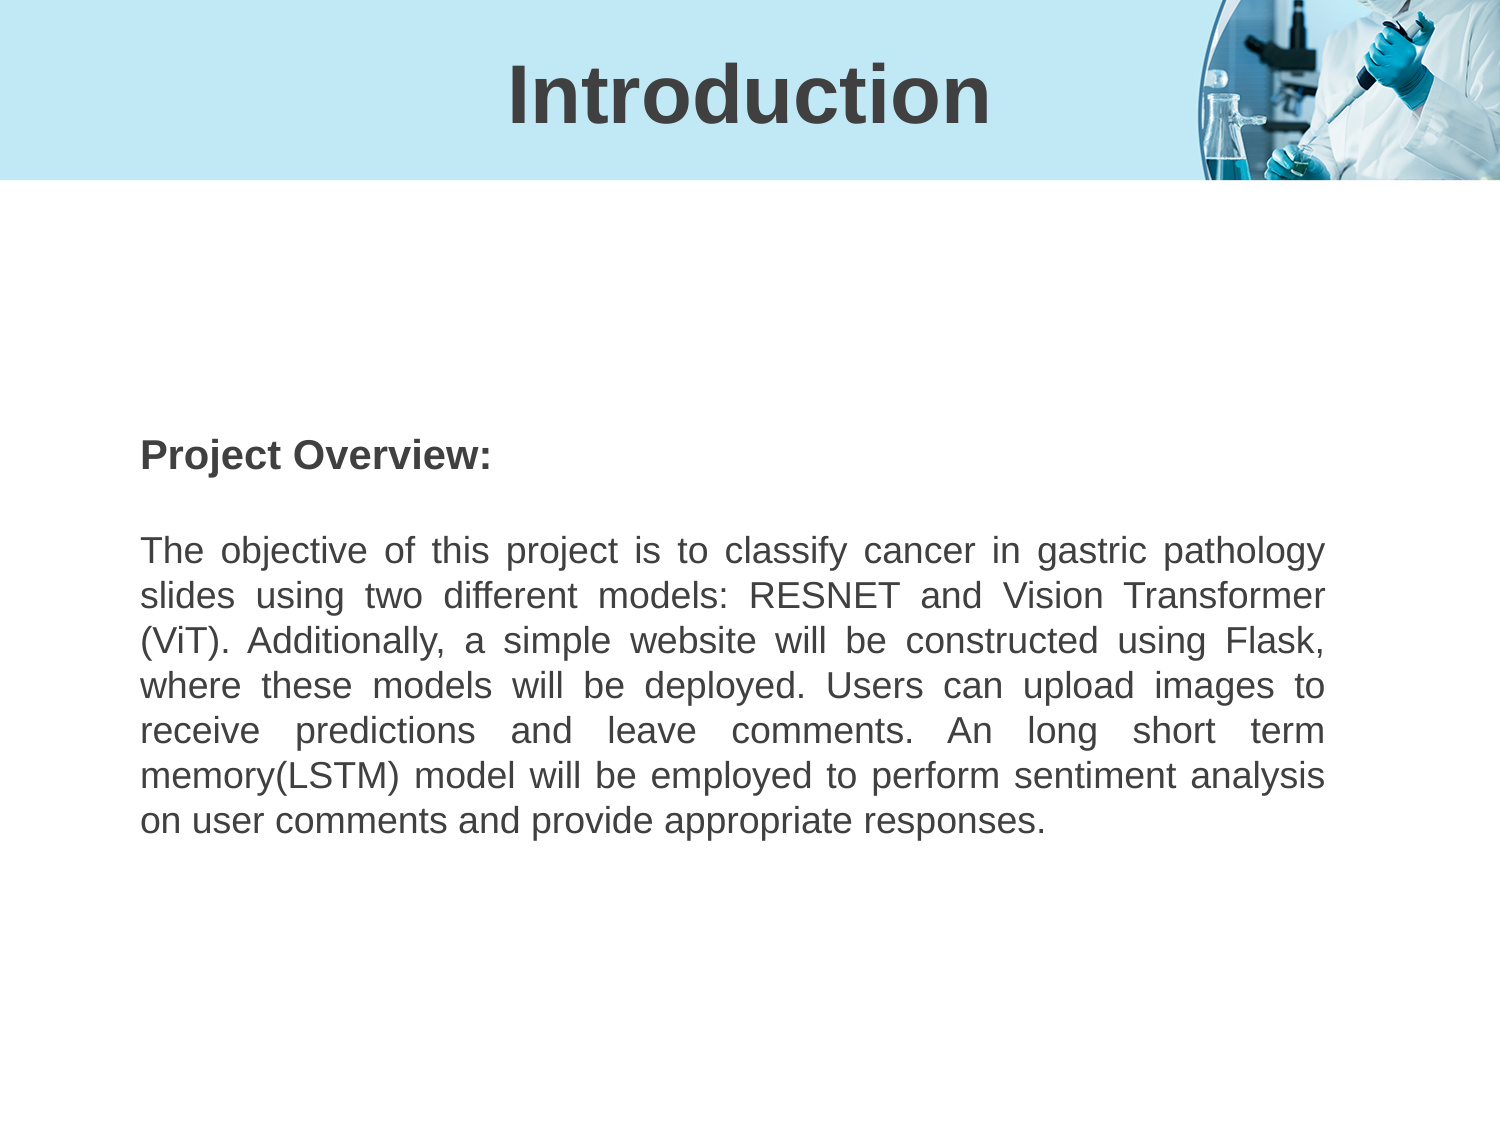

# Introduction
Project Overview:

The objective of this project is to classify cancer in gastric pathology slides using two different models: RESNET and Vision Transformer (ViT). Additionally, a simple website will be constructed using Flask, where these models will be deployed. Users can upload images to receive predictions and leave comments. An long short term memory(LSTM) model will be employed to perform sentiment analysis on user comments and provide appropriate responses.